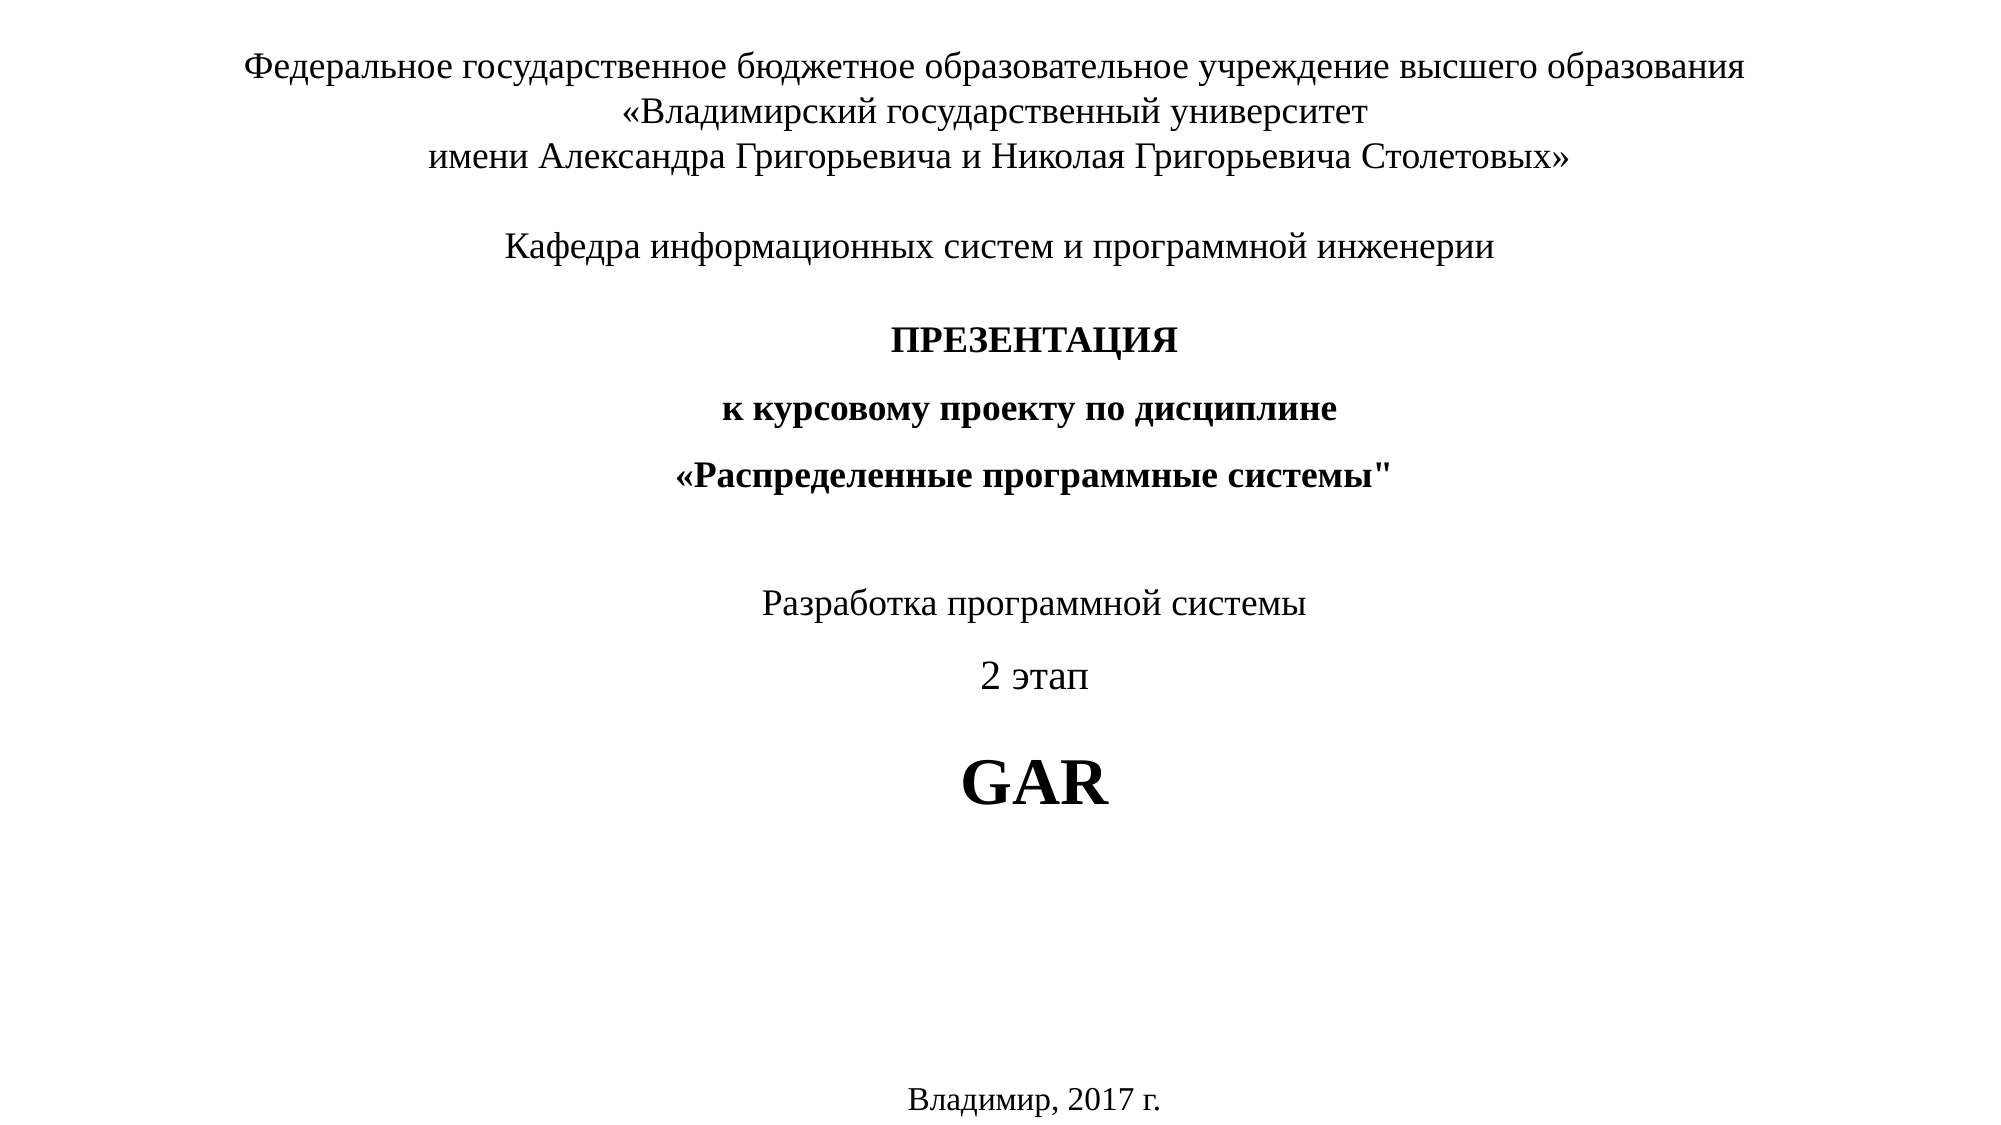

Федеральное государственное бюджетное образовательное учреждение высшего образования
«Владимирский государственный университет
имени Александра Григорьевича и Николая Григорьевича Столетовых»

Кафедра информационных систем и программной инженерии
ПРЕЗЕНТАЦИЯ
к курсовому проекту по дисциплине
«Распределенные программные системы"

Разработка программной системы
2 этап
GAR
Владимир, 2017 г.